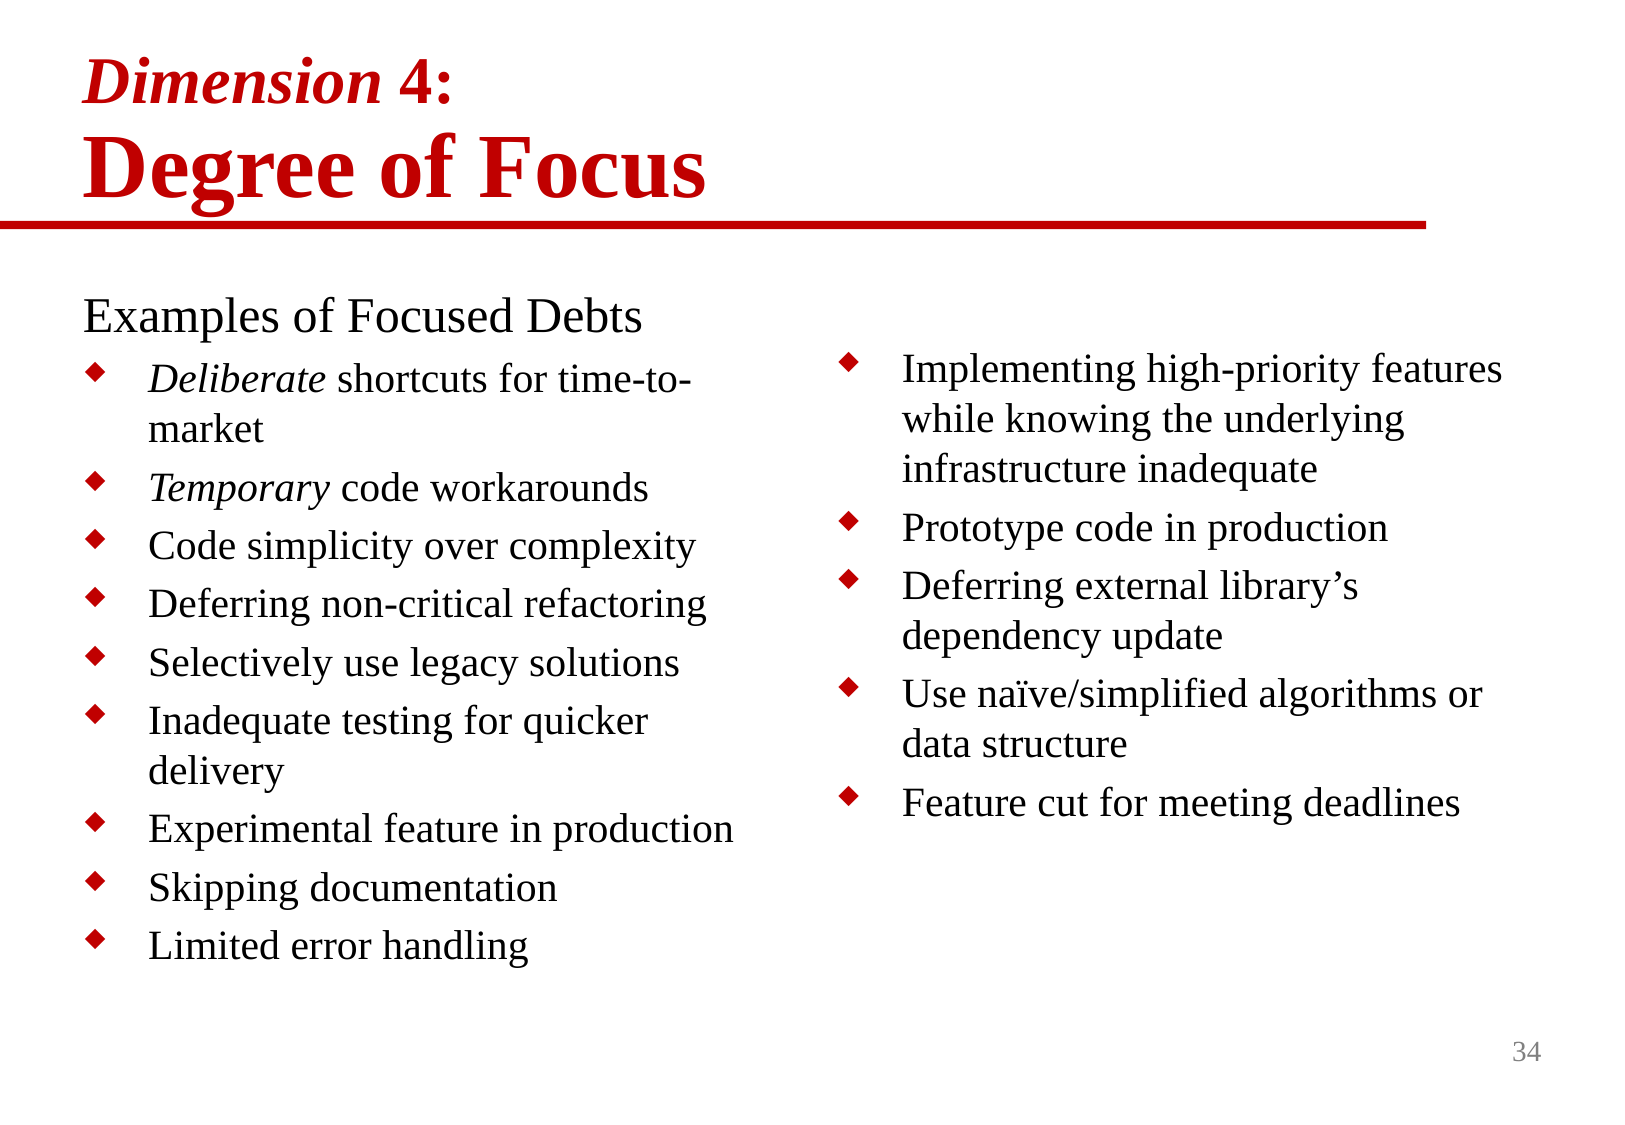

# Dimension 4: Degree of Focus
Examples of Focused Debts
Deliberate shortcuts for time-to-market
Temporary code workarounds
Code simplicity over complexity
Deferring non-critical refactoring
Selectively use legacy solutions
Inadequate testing for quicker delivery
Experimental feature in production
Skipping documentation
Limited error handling

Implementing high-priority features while knowing the underlying infrastructure inadequate
Prototype code in production
Deferring external library’s dependency update
Use naïve/simplified algorithms or data structure
Feature cut for meeting deadlines

34